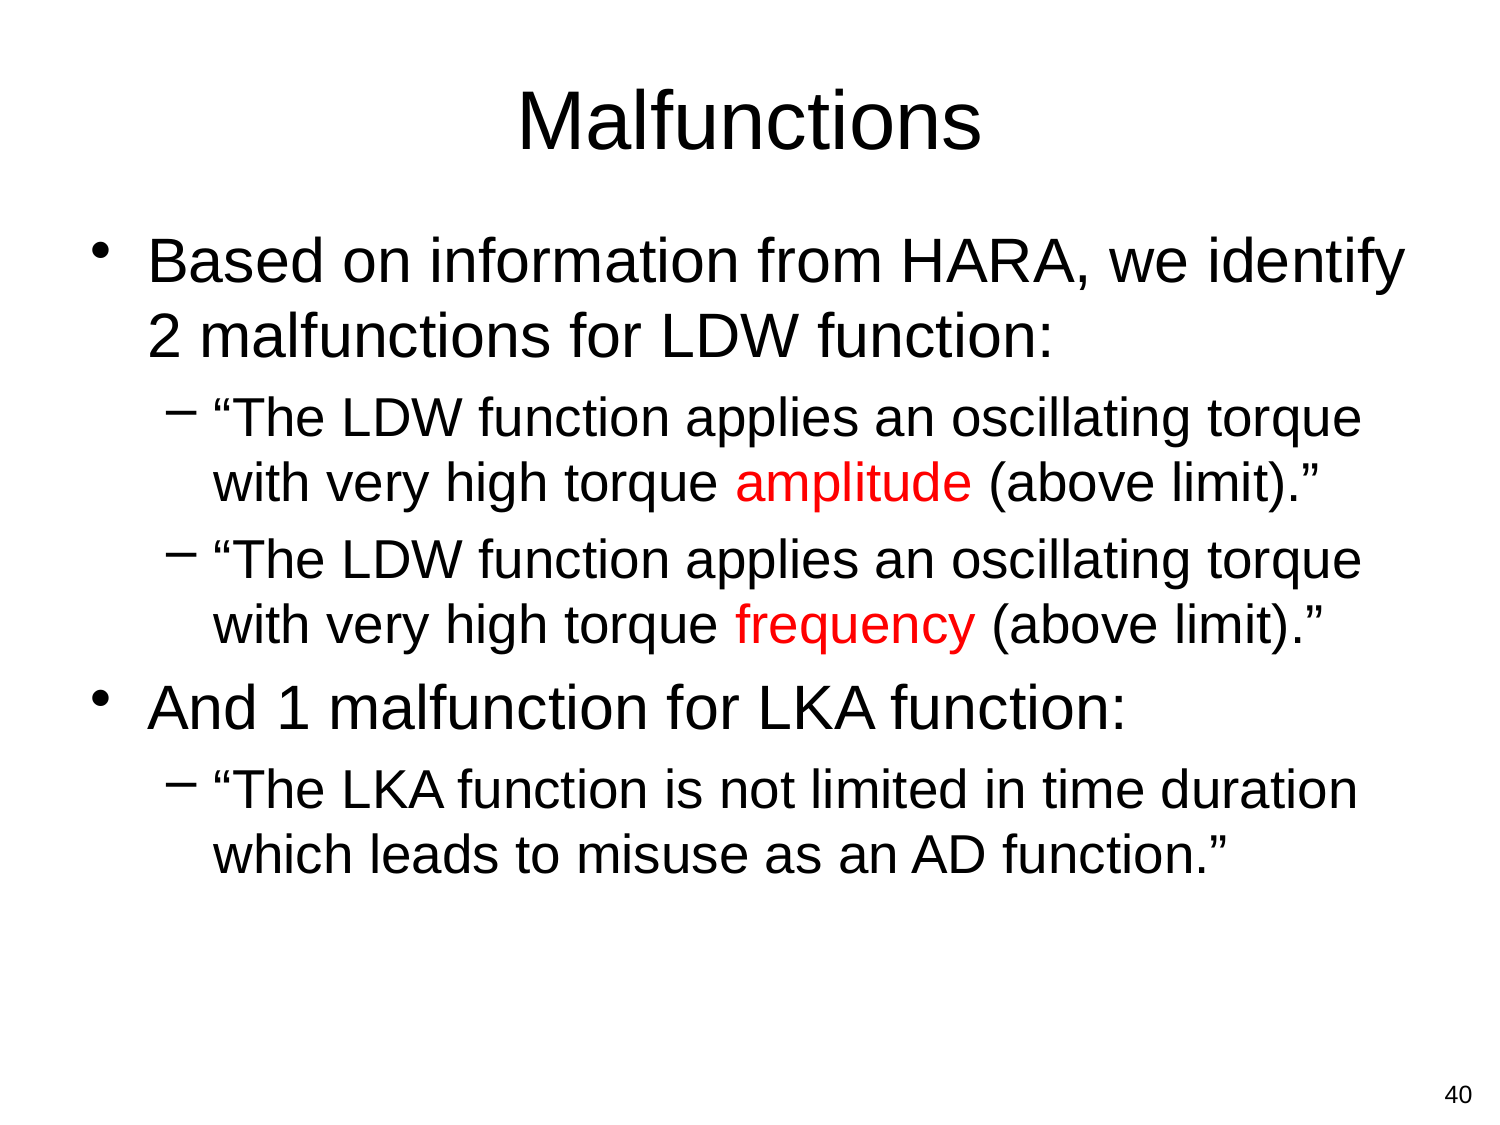

# Malfunctions
Based on information from HARA, we identify 2 malfunctions for LDW function:
“The LDW function applies an oscillating torque with very high torque amplitude (above limit).”
“The LDW function applies an oscillating torque with very high torque frequency (above limit).”
And 1 malfunction for LKA function:
“The LKA function is not limited in time duration which leads to misuse as an AD function.”

40